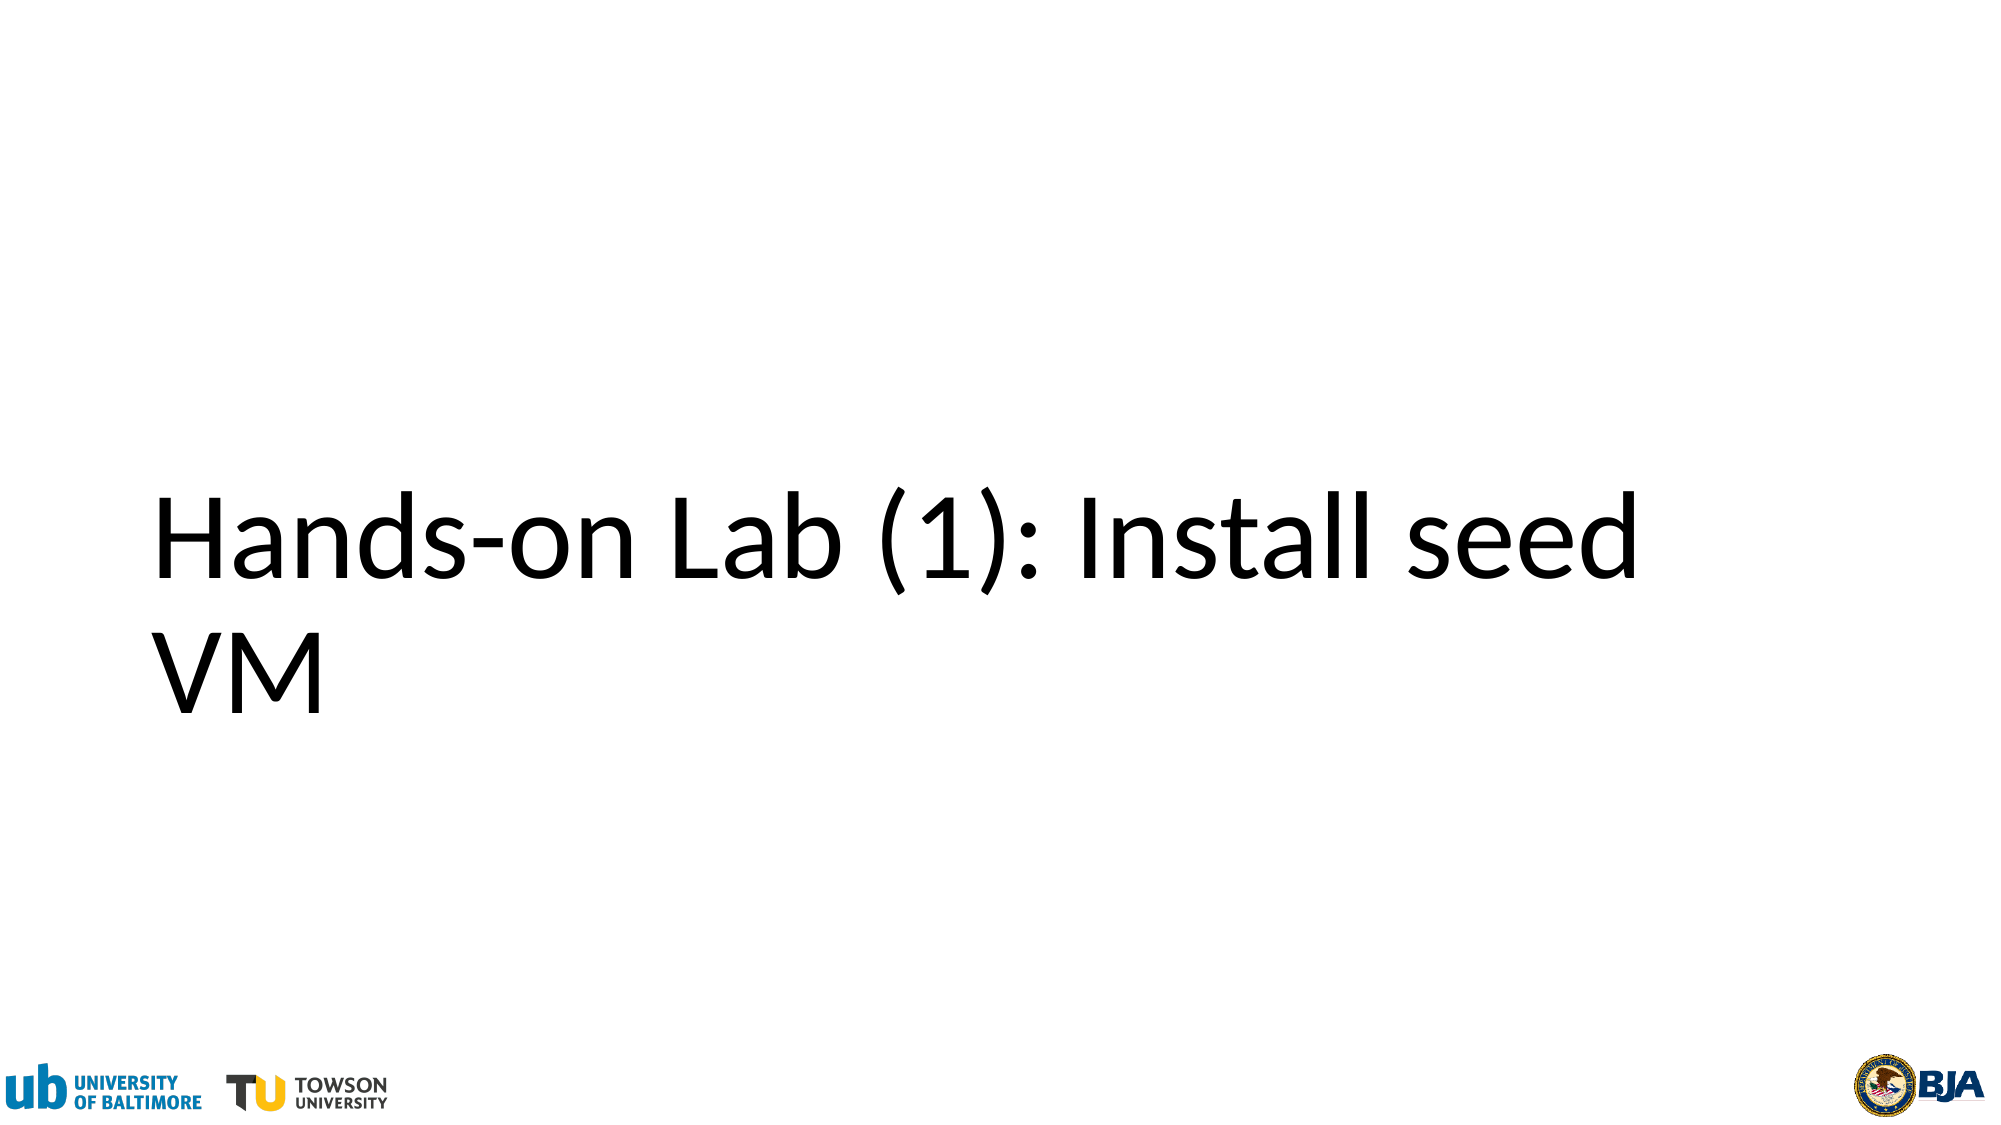

# Hands-on Lab (1): Install seed VM